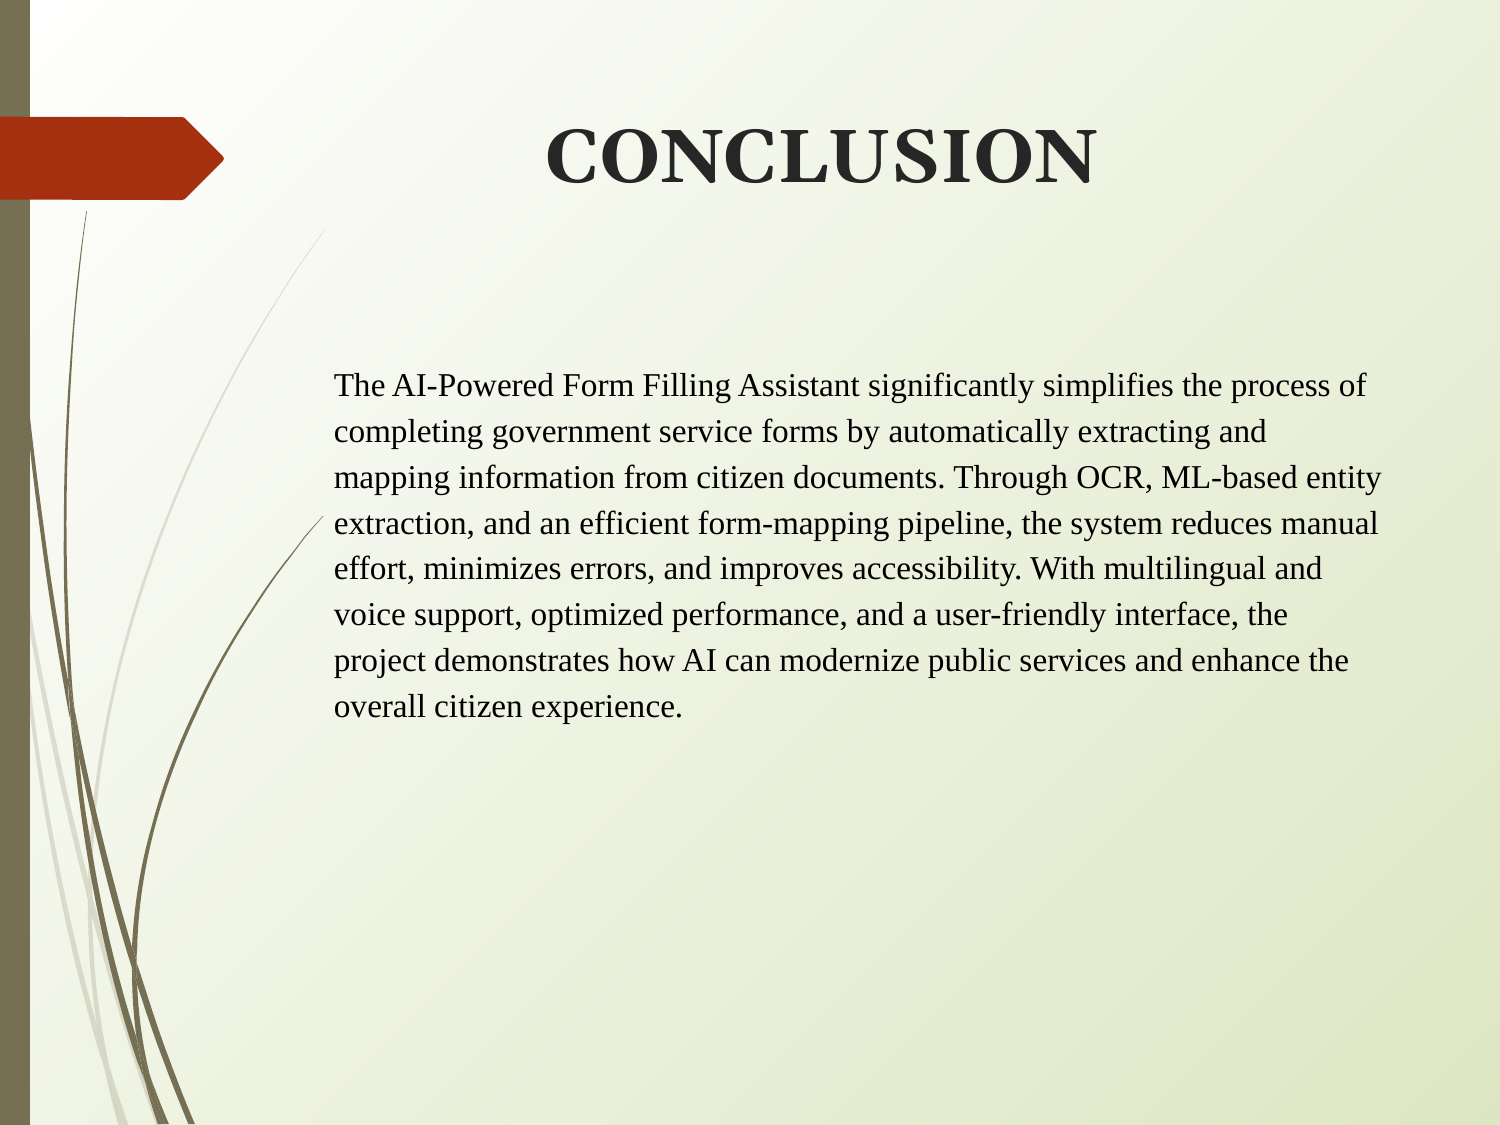

# CONCLUSION
The AI-Powered Form Filling Assistant significantly simplifies the process of completing government service forms by automatically extracting and mapping information from citizen documents. Through OCR, ML-based entity extraction, and an efficient form-mapping pipeline, the system reduces manual effort, minimizes errors, and improves accessibility. With multilingual and voice support, optimized performance, and a user-friendly interface, the project demonstrates how AI can modernize public services and enhance the overall citizen experience.